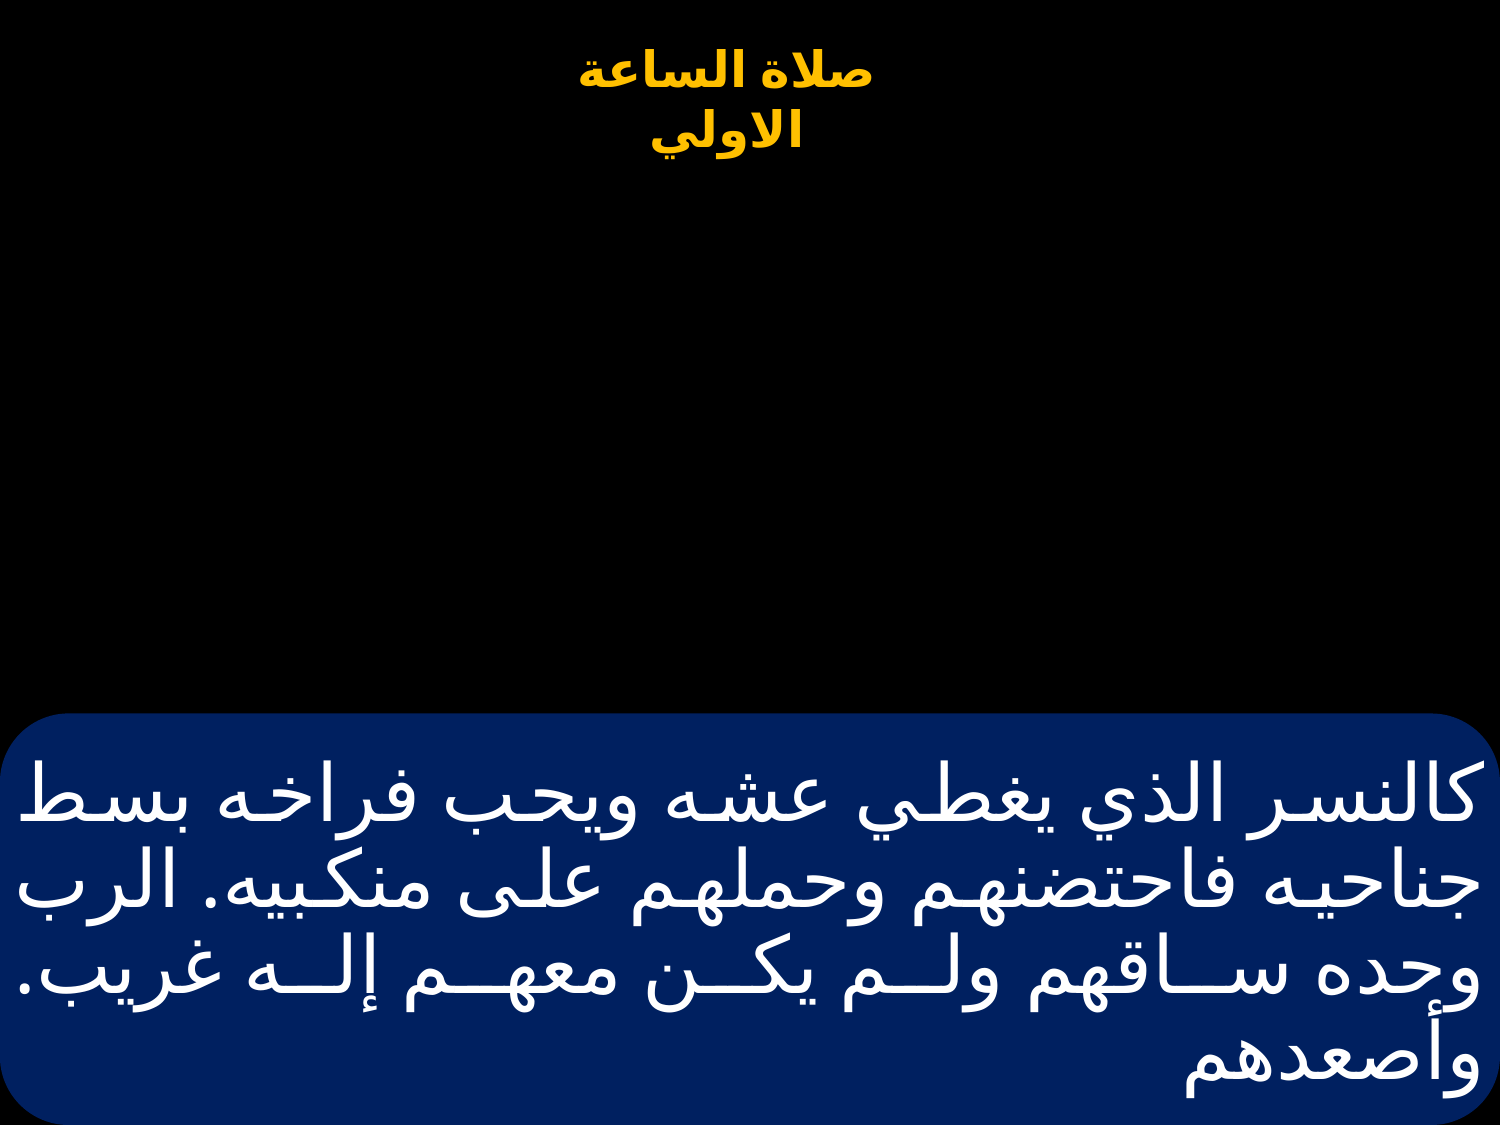

# كالنسر الذي يغطي عشه ويحب فراخه بسط جناحيه فاحتضنهم وحملهم على منكبيه. الرب وحده ساقهم ولم يكن معهم إله غريب. وأصعدهم